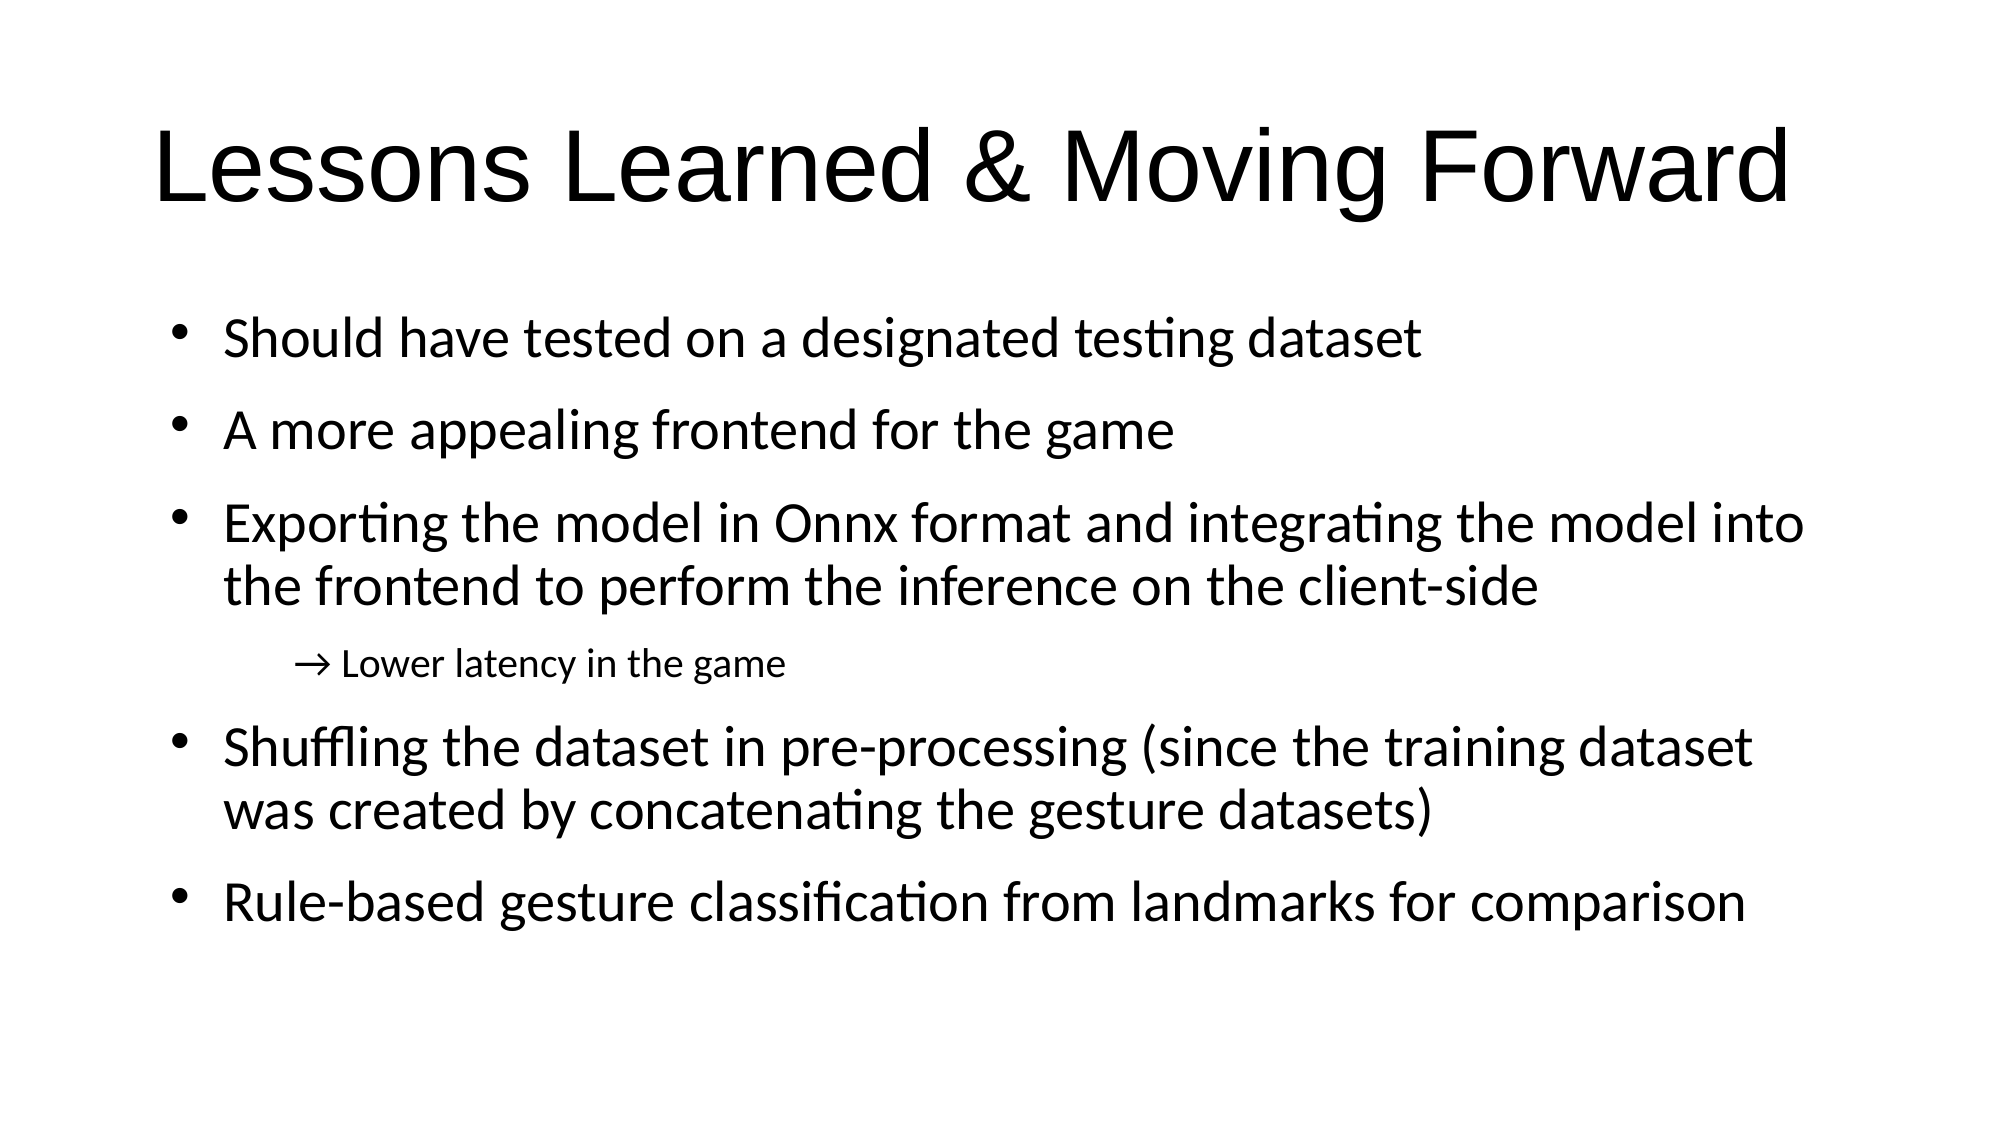

# Lessons Learned & Moving Forward
Should have tested on a designated testing dataset
A more appealing frontend for the game
Exporting the model in Onnx format and integrating the model into the frontend to perform the inference on the client-side
→ Lower latency in the game
Shuffling the dataset in pre-processing (since the training dataset was created by concatenating the gesture datasets)
Rule-based gesture classification from landmarks for comparison